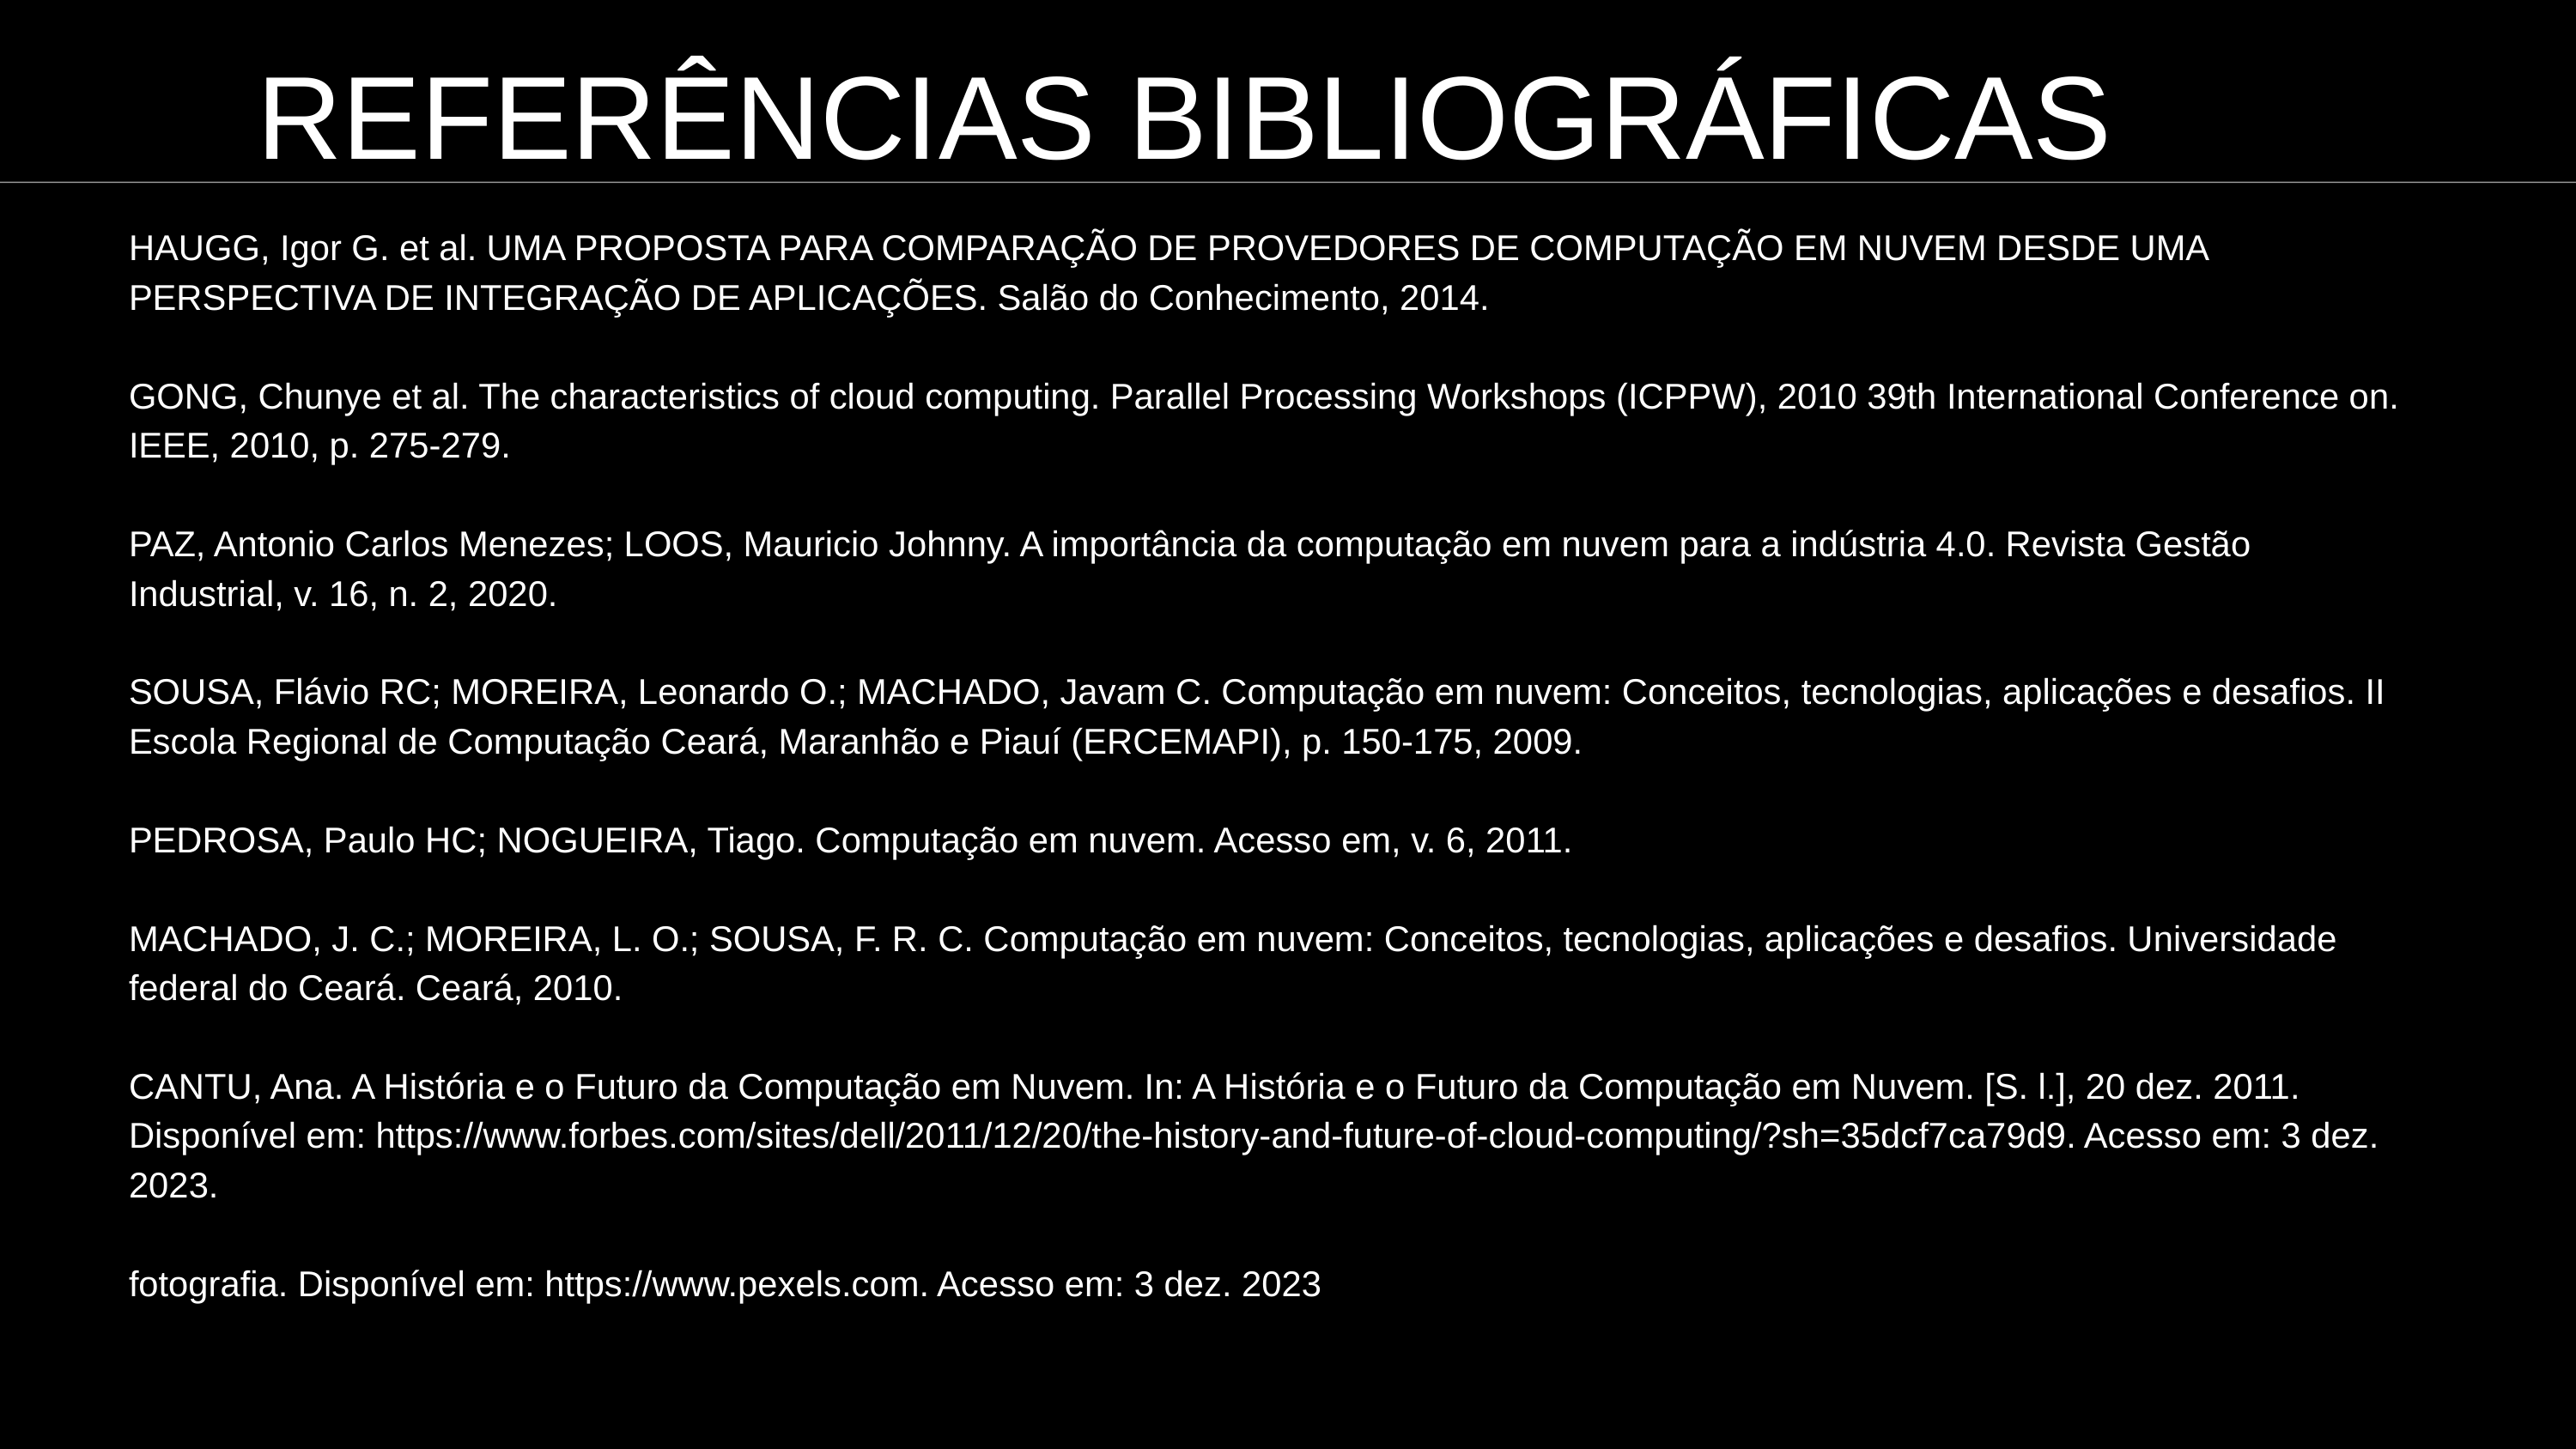

REFERÊNCIAS BIBLIOGRÁFICAS

HAUGG, Igor G. et al. UMA PROPOSTA PARA COMPARAÇÃO DE PROVEDORES DE COMPUTAÇÃO EM NUVEM DESDE UMA PERSPECTIVA DE INTEGRAÇÃO DE APLICAÇÕES. Salão do Conhecimento, 2014.

GONG, Chunye et al. The characteristics of cloud computing. Parallel Processing Workshops (ICPPW), 2010 39th International Conference on. IEEE, 2010, p. 275-279.

PAZ, Antonio Carlos Menezes; LOOS, Mauricio Johnny. A importância da computação em nuvem para a indústria 4.0. Revista Gestão Industrial, v. 16, n. 2, 2020.

SOUSA, Flávio RC; MOREIRA, Leonardo O.; MACHADO, Javam C. Computação em nuvem: Conceitos, tecnologias, aplicações e desafios. II Escola Regional de Computação Ceará, Maranhão e Piauí (ERCEMAPI), p. 150-175, 2009.

PEDROSA, Paulo HC; NOGUEIRA, Tiago. Computação em nuvem. Acesso em, v. 6, 2011.

MACHADO, J. C.; MOREIRA, L. O.; SOUSA, F. R. C. Computação em nuvem: Conceitos, tecnologias, aplicações e desafios. Universidade federal do Ceará. Ceará, 2010.

CANTU, Ana. A História e o Futuro da Computação em Nuvem. In: A História e o Futuro da Computação em Nuvem. [S. l.], 20 dez. 2011. Disponível em: https://www.forbes.com/sites/dell/2011/12/20/the-history-and-future-of-cloud-computing/?sh=35dcf7ca79d9. Acesso em: 3 dez. 2023.

fotografia. Disponível em: https://www.pexels.com. Acesso em: 3 dez. 2023